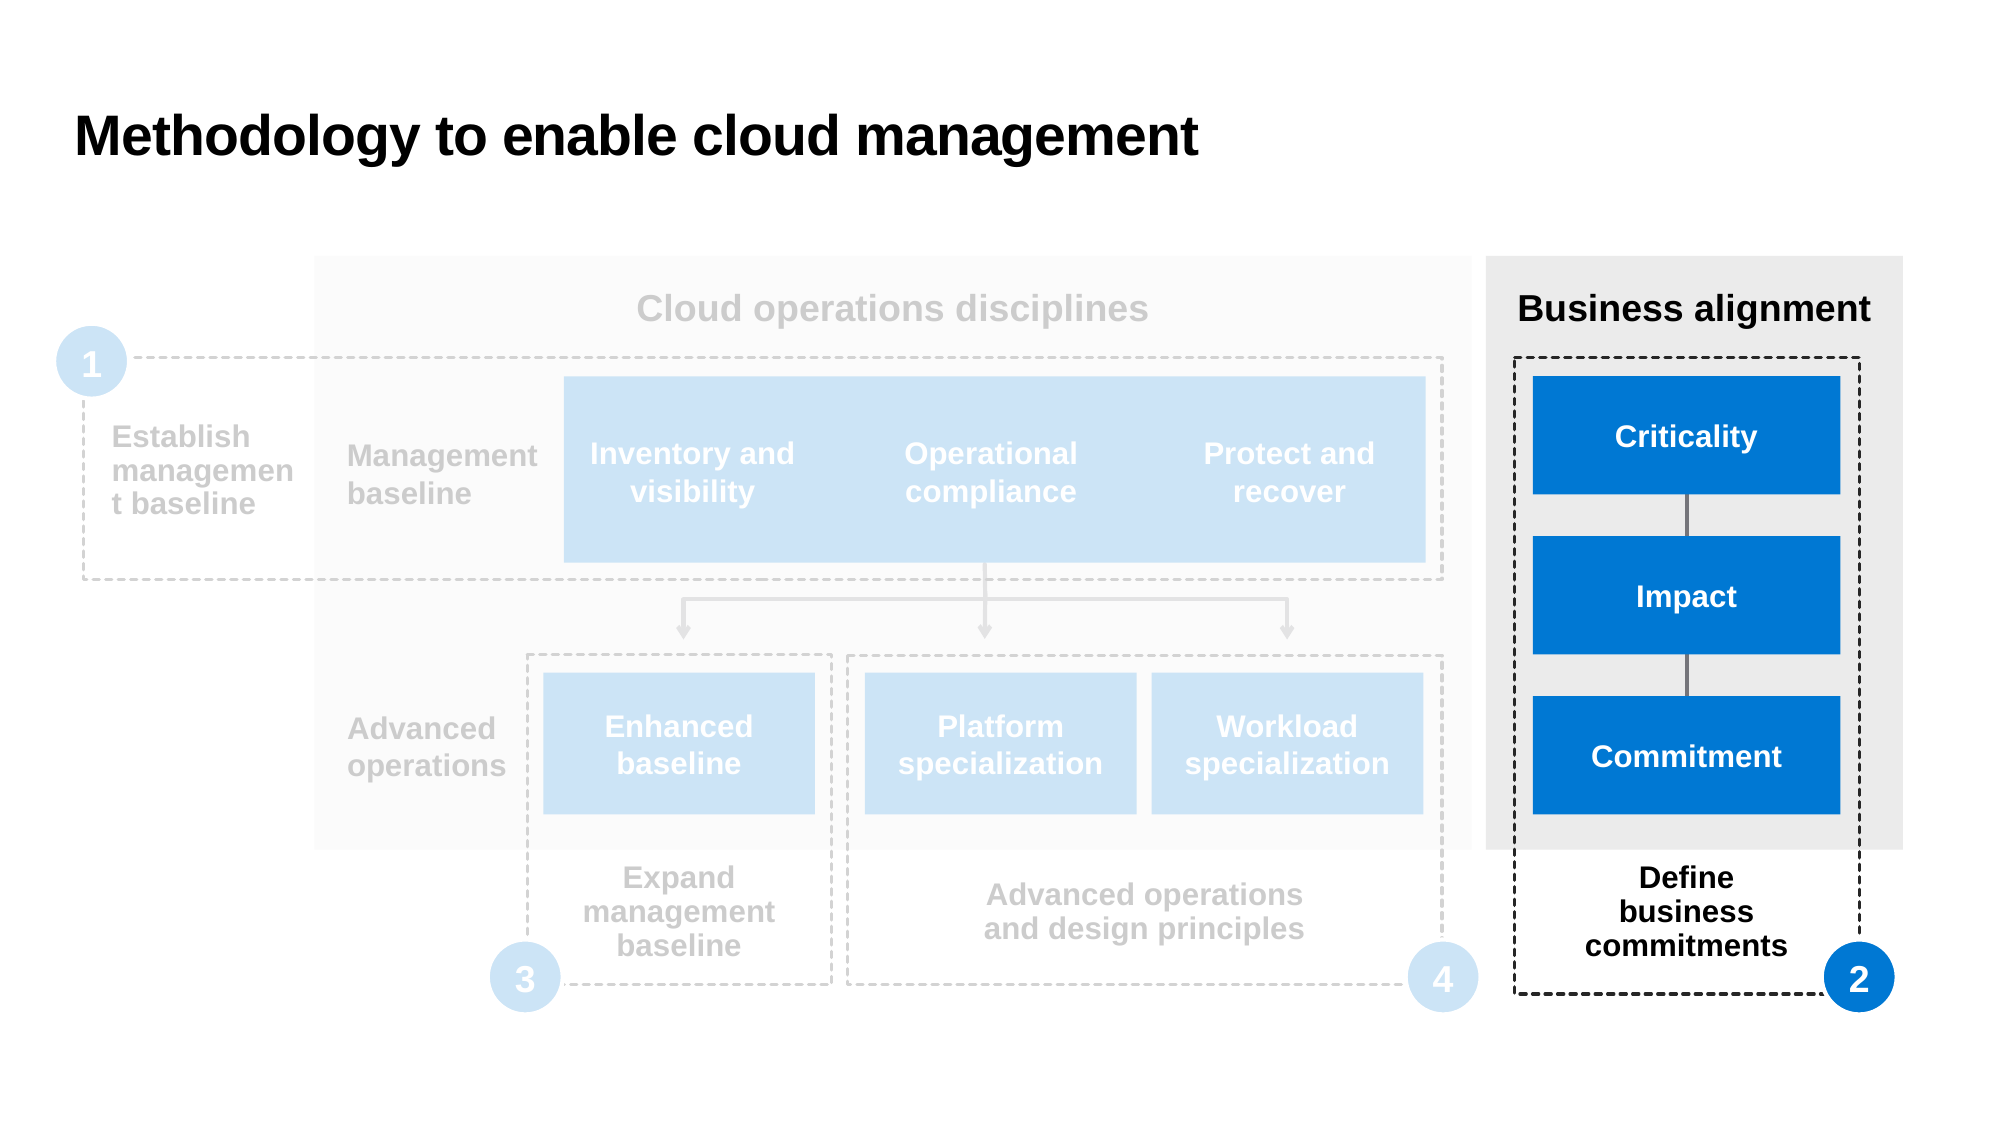

# Methodology to enable cloud management

Cloud operations disciplines
Business alignment
1

Criticality

Establish management baseline
Inventory and visibility
Operational compliance
Protect and recover
Management
baseline
Impact

Enhanced baseline
Platform specialization
Workload specialization
Commitment
Advanced
operations
Expand management baseline
Advanced operations
and design principles
Define business commitments
3
4
2